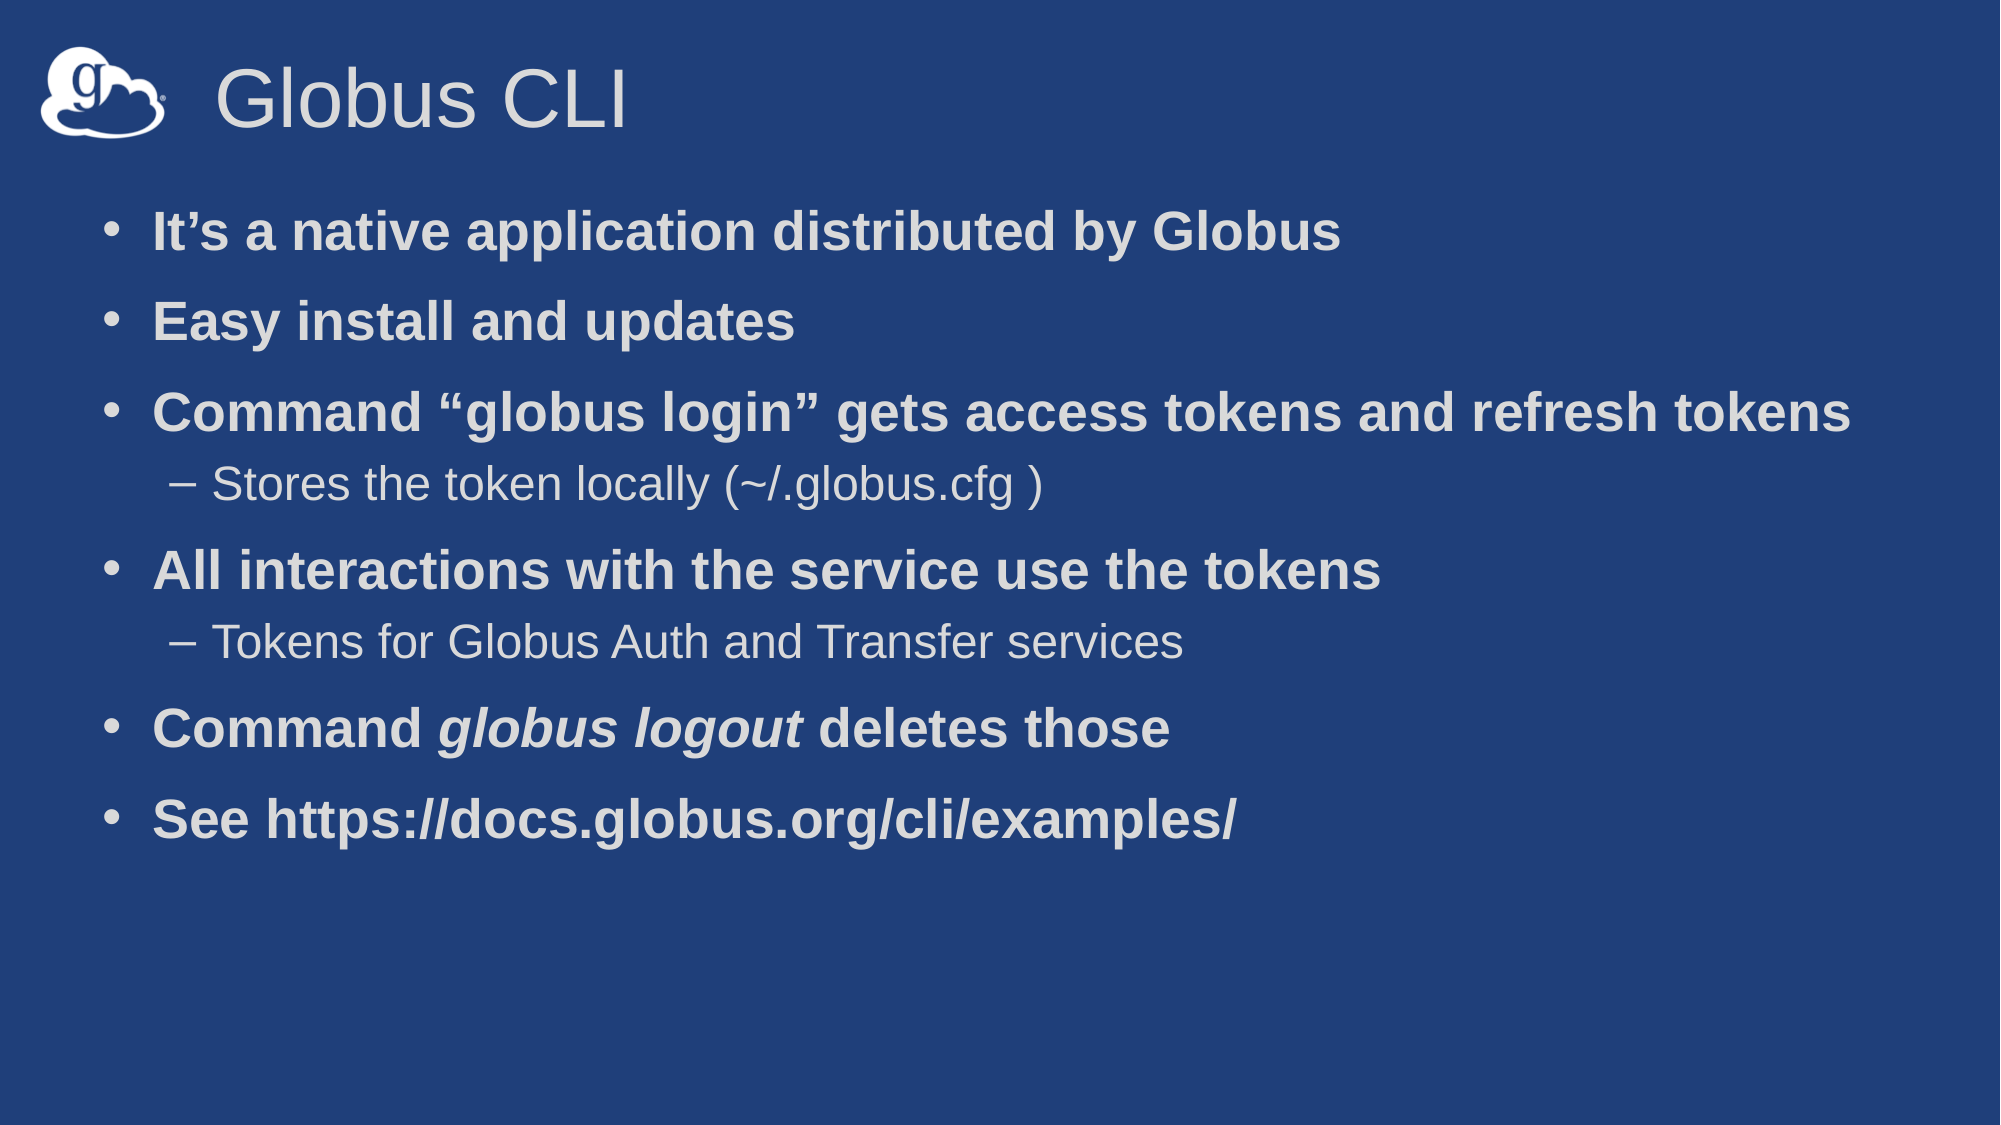

# Globus CLI
It’s a native application distributed by Globus
Easy install and updates
Command “globus login” gets access tokens and refresh tokens
Stores the token locally (~/.globus.cfg )
All interactions with the service use the tokens
Tokens for Globus Auth and Transfer services
Command globus logout deletes those
See https://docs.globus.org/cli/examples/